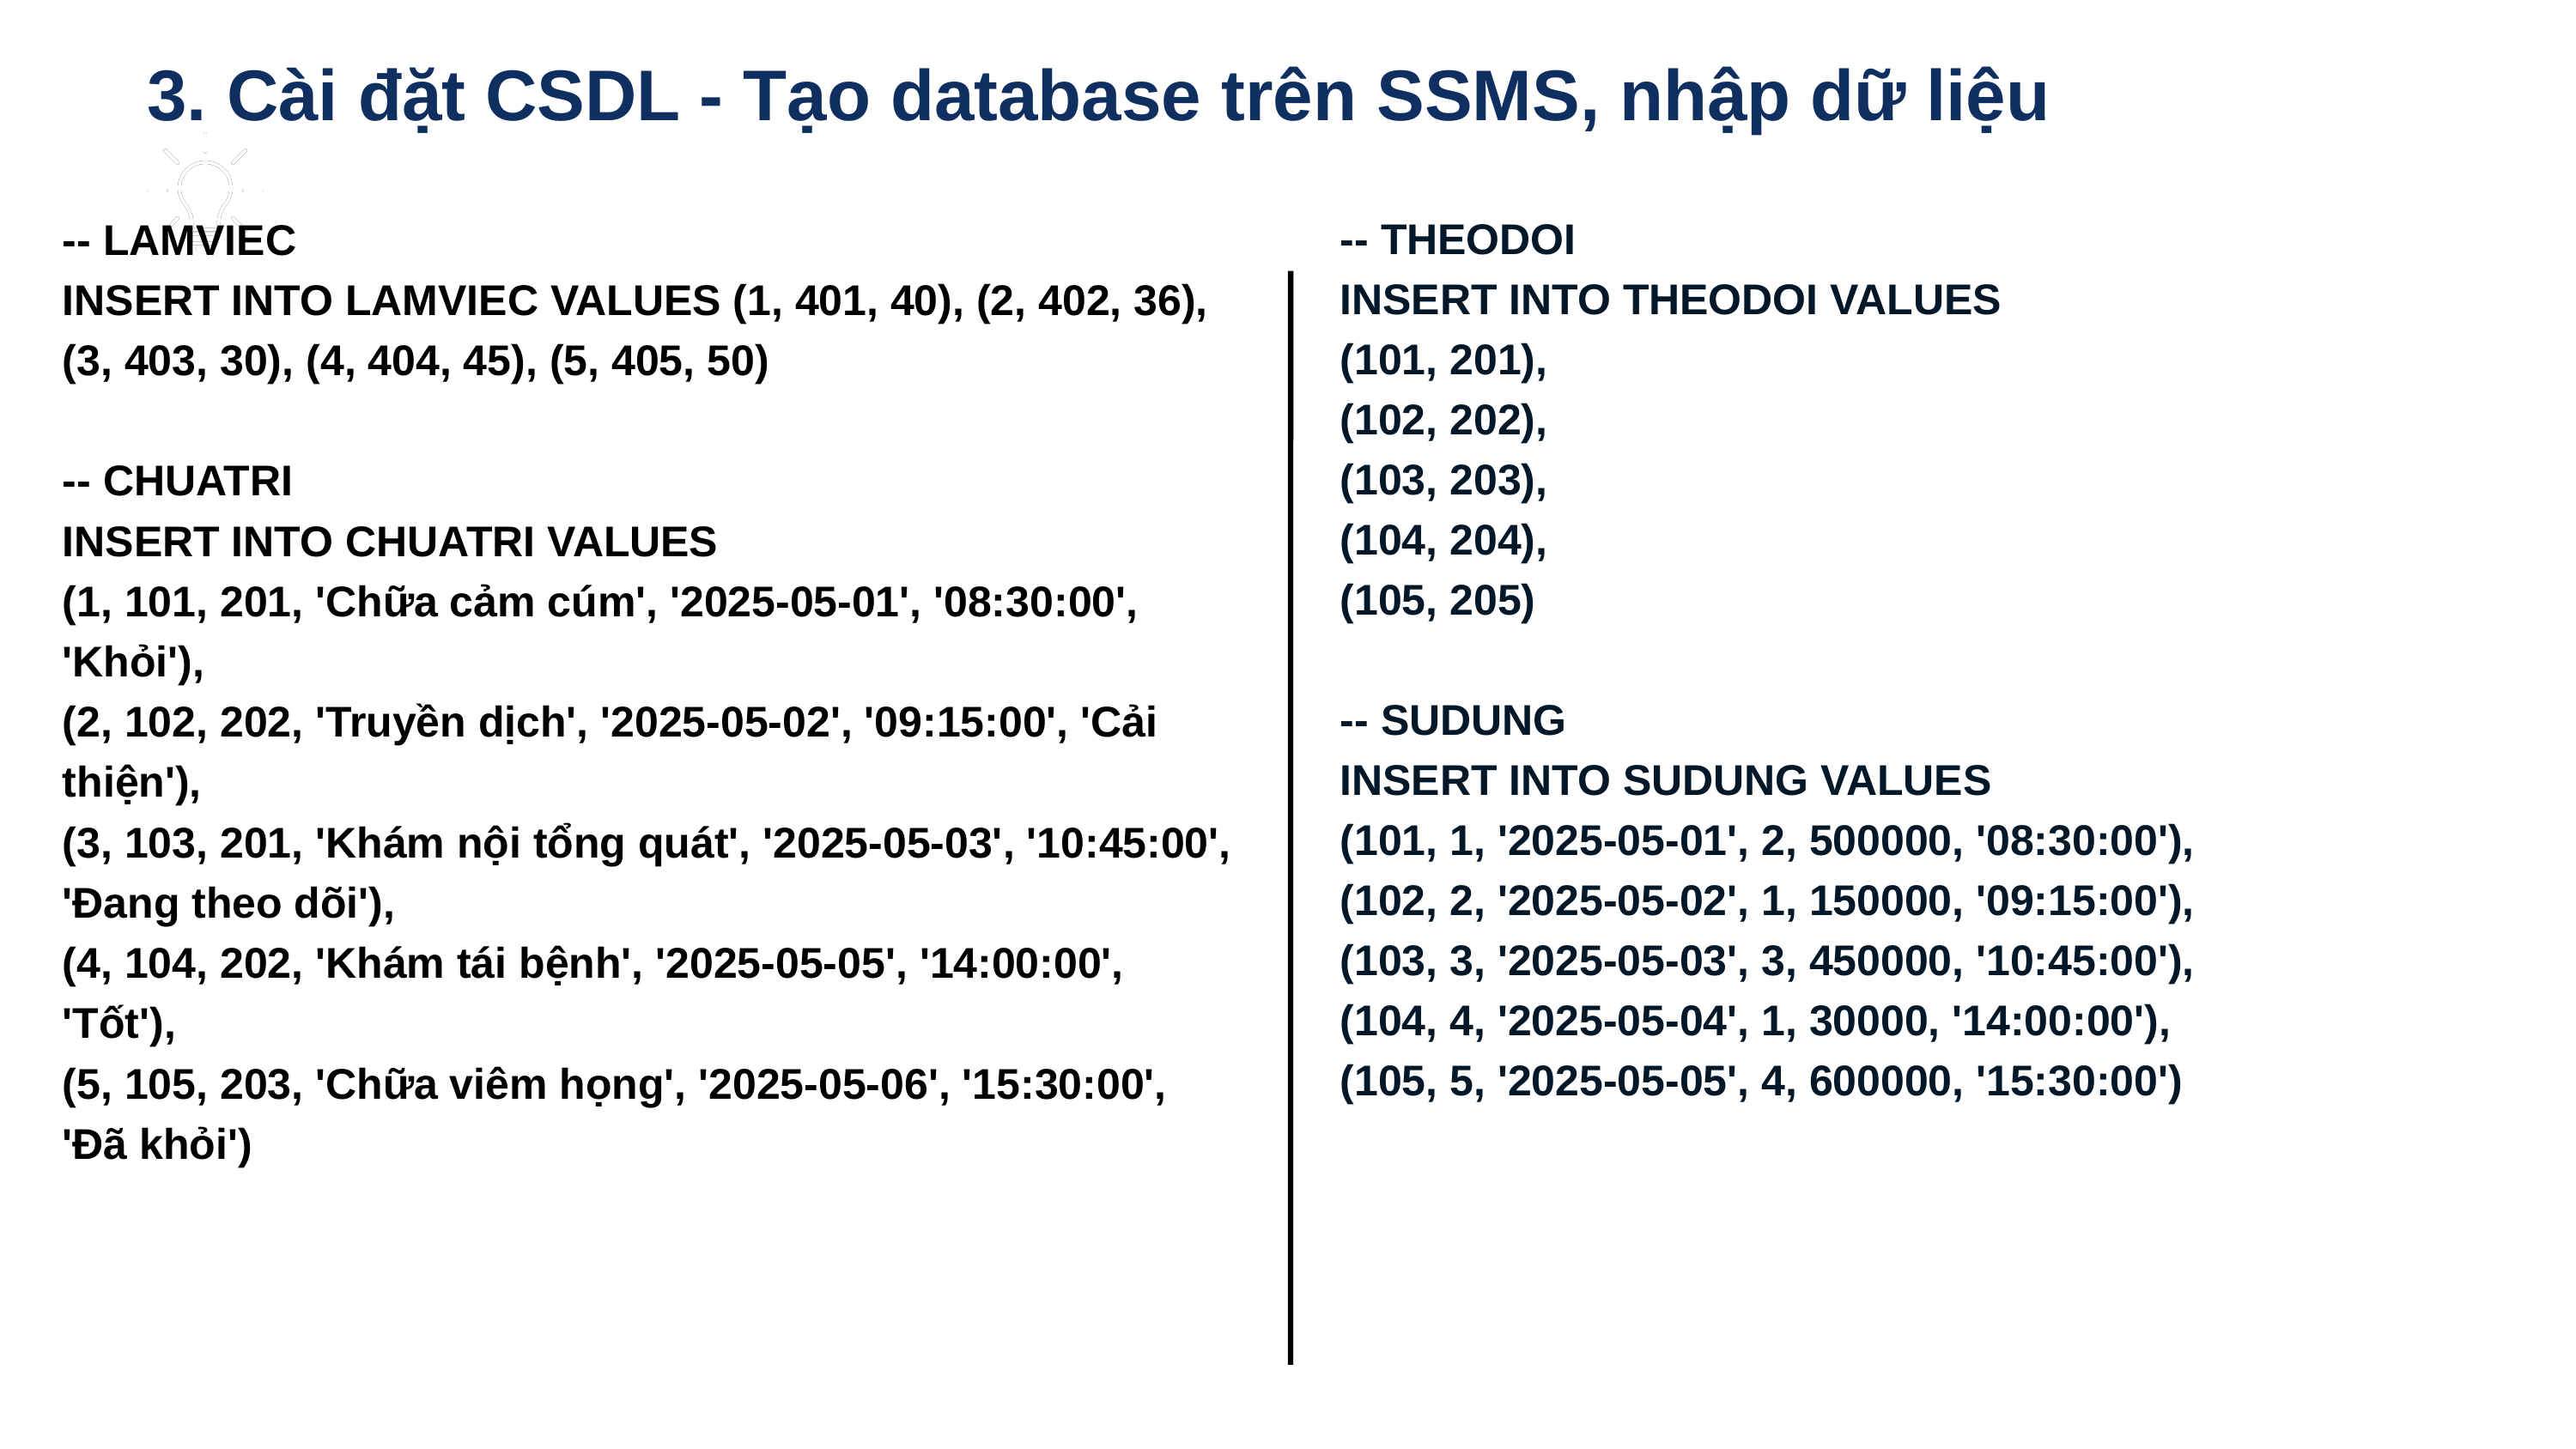

3. Cài đặt CSDL - Tạo database trên SSMS, nhập dữ liệu

-- LAMVIEC
INSERT INTO LAMVIEC VALUES (1, 401, 40), (2, 402, 36), (3, 403, 30), (4, 404, 45), (5, 405, 50)

-- CHUATRI
INSERT INTO CHUATRI VALUES
(1, 101, 201, 'Chữa cảm cúm', '2025-05-01', '08:30:00', 'Khỏi'),
(2, 102, 202, 'Truyền dịch', '2025-05-02', '09:15:00', 'Cải thiện'),
(3, 103, 201, 'Khám nội tổng quát', '2025-05-03', '10:45:00', 'Đang theo dõi'),
(4, 104, 202, 'Khám tái bệnh', '2025-05-05', '14:00:00', 'Tốt'),
(5, 105, 203, 'Chữa viêm họng', '2025-05-06', '15:30:00', 'Đã khỏi')

-- THEODOI
INSERT INTO THEODOI VALUES
(101, 201),
(102, 202),
(103, 203),
(104, 204),
(105, 205)

-- SUDUNG
INSERT INTO SUDUNG VALUES
(101, 1, '2025-05-01', 2, 500000, '08:30:00'),
(102, 2, '2025-05-02', 1, 150000, '09:15:00'),
(103, 3, '2025-05-03', 3, 450000, '10:45:00'),
(104, 4, '2025-05-04', 1, 30000, '14:00:00'),
(105, 5, '2025-05-05', 4, 600000, '15:30:00')